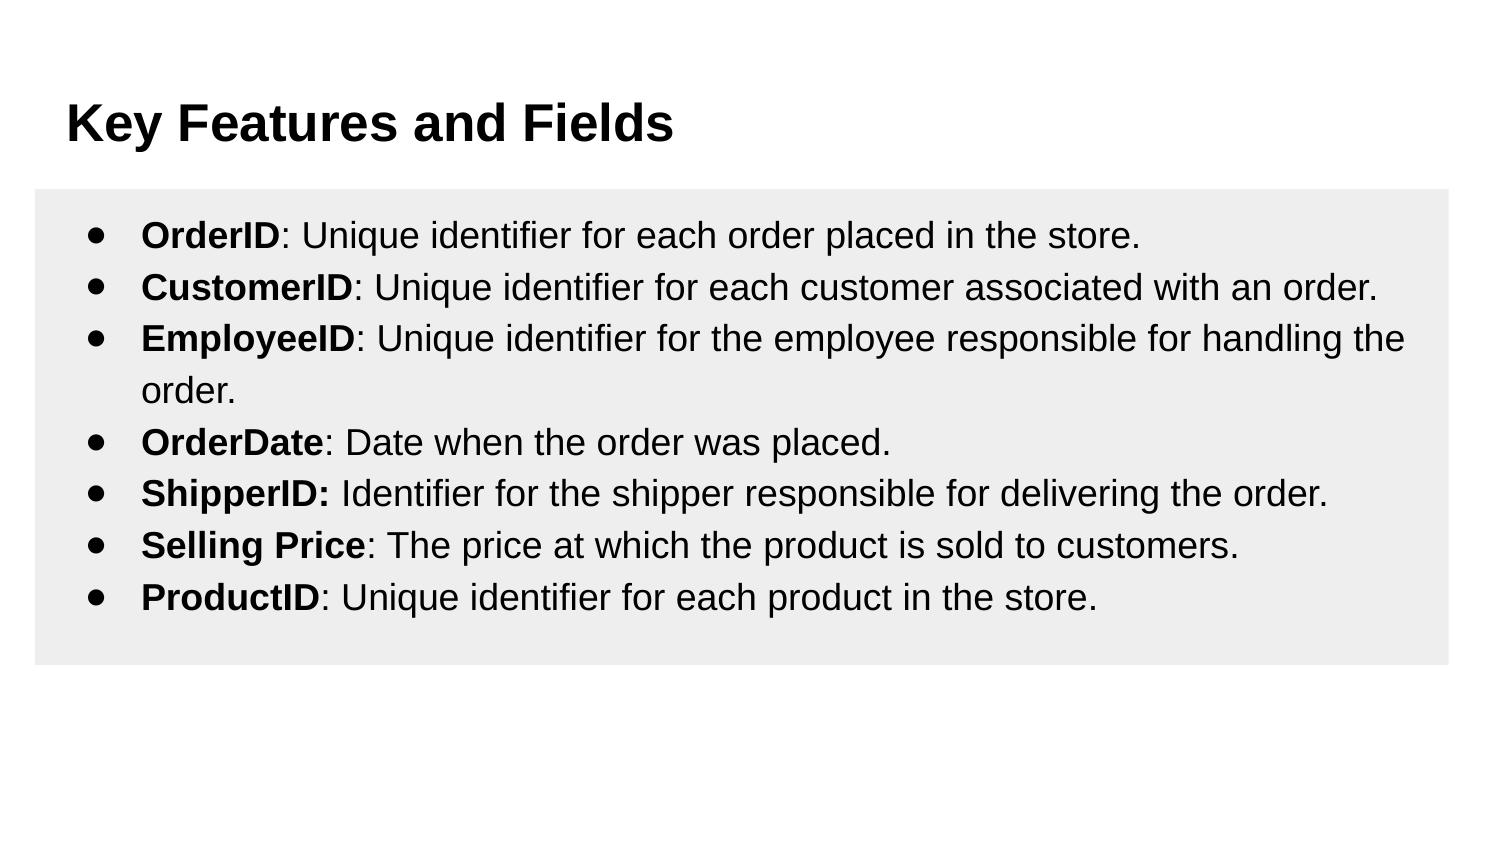

# Key Features and Fields

OrderID: Unique identifier for each order placed in the store.
CustomerID: Unique identifier for each customer associated with an order.
EmployeeID: Unique identifier for the employee responsible for handling the order.
OrderDate: Date when the order was placed.
ShipperID: Identifier for the shipper responsible for delivering the order.
Selling Price: The price at which the product is sold to customers.
ProductID: Unique identifier for each product in the store.